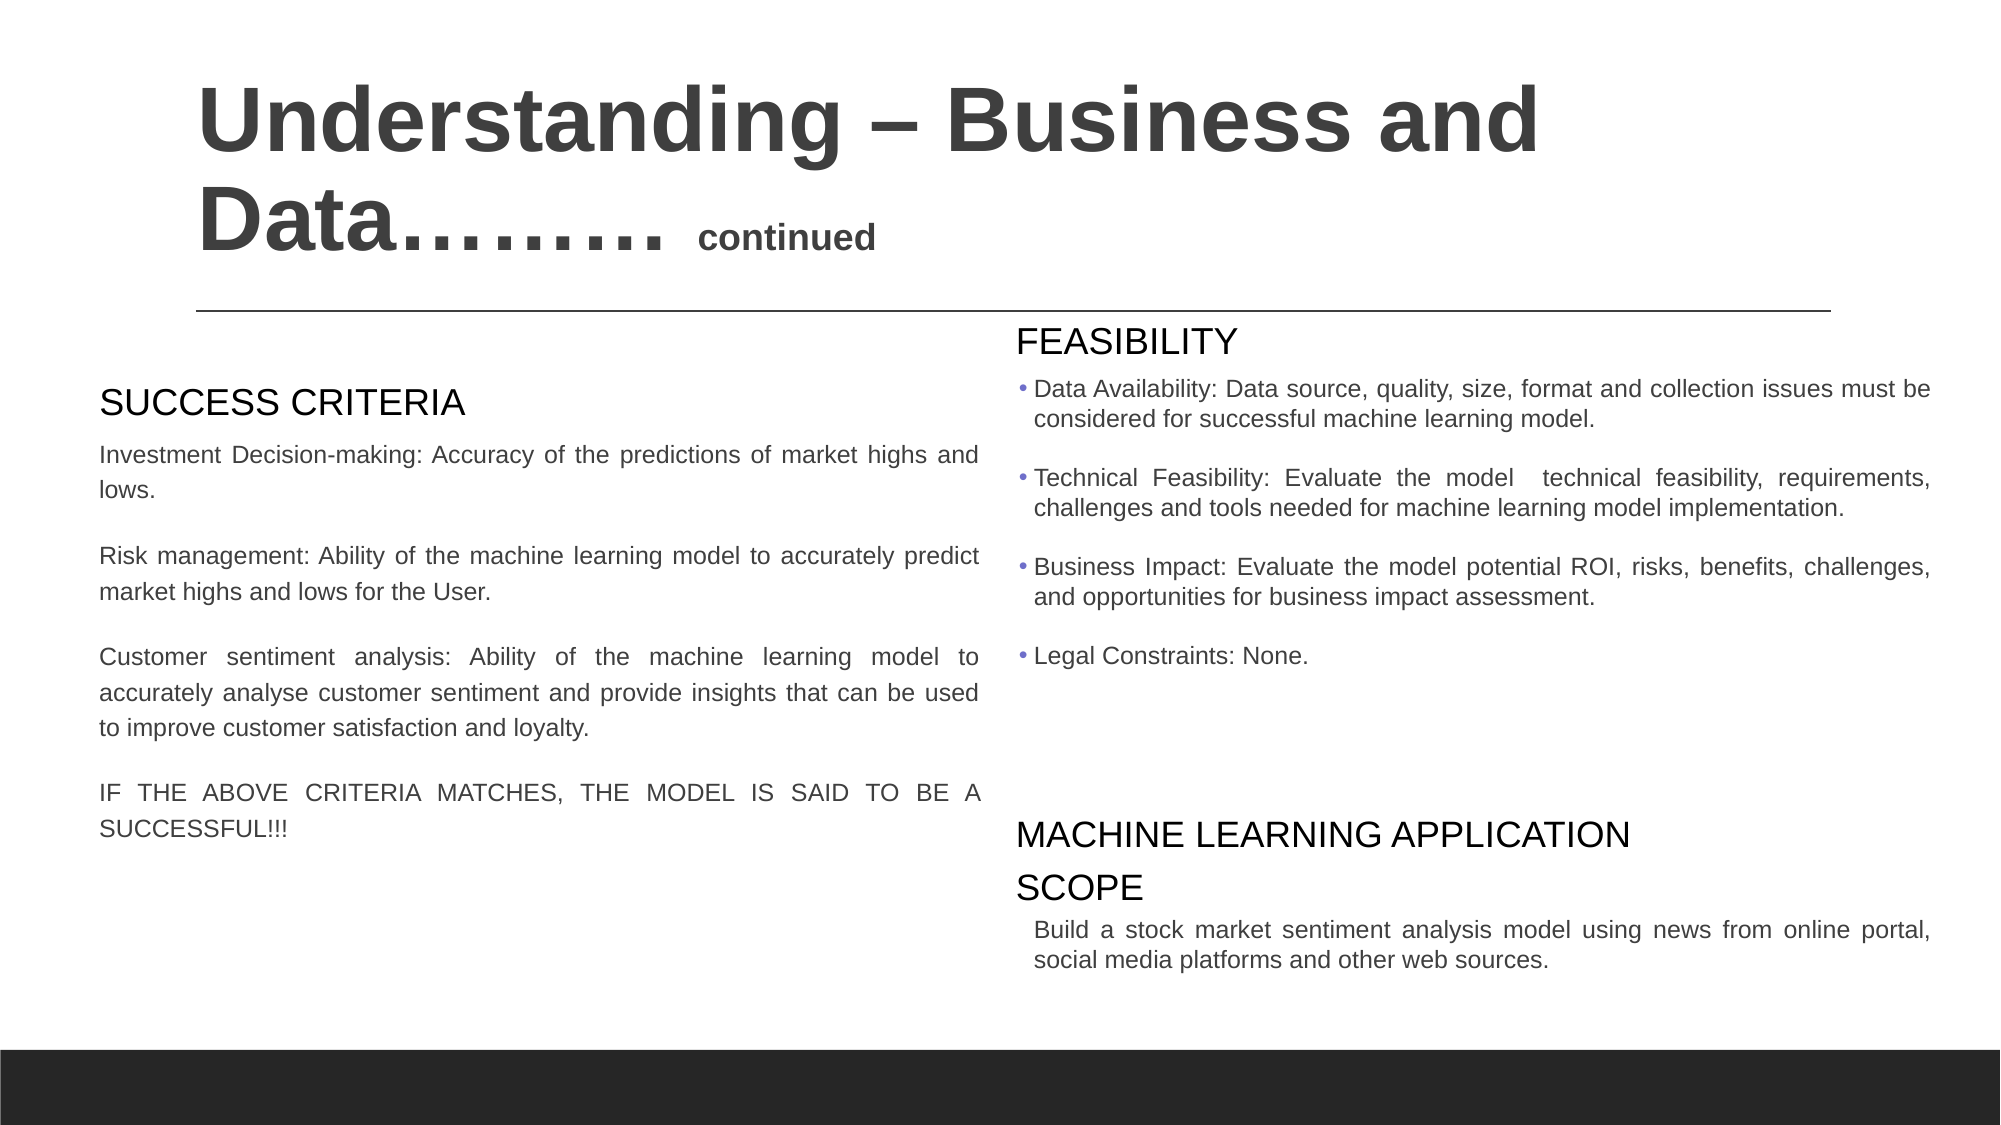

# Understanding – Business and Data……… continued
FEASIBILITY
SUCCESS CRITERIA
Data Availability: Data source, quality, size, format and collection issues must be considered for successful machine learning model.
Technical Feasibility: Evaluate the model  technical feasibility, requirements, challenges and tools needed for machine learning model implementation.
Business Impact: Evaluate the model potential ROI, risks, benefits, challenges, and opportunities for business impact assessment.
Legal Constraints: None.
Investment Decision-making: Accuracy of the predictions of market highs and lows.
Risk management: Ability of the machine learning model to accurately predict market highs and lows for the User.
Customer sentiment analysis: Ability of the machine learning model to accurately analyse customer sentiment and provide insights that can be used to improve customer satisfaction and loyalty.
IF THE ABOVE CRITERIA MATCHES, THE MODEL IS SAID TO BE A SUCCESSFUL!!!
MACHINE LEARNING APPLICATION SCOPE
Build a stock market sentiment analysis model using news from online portal, social media platforms and other web sources.